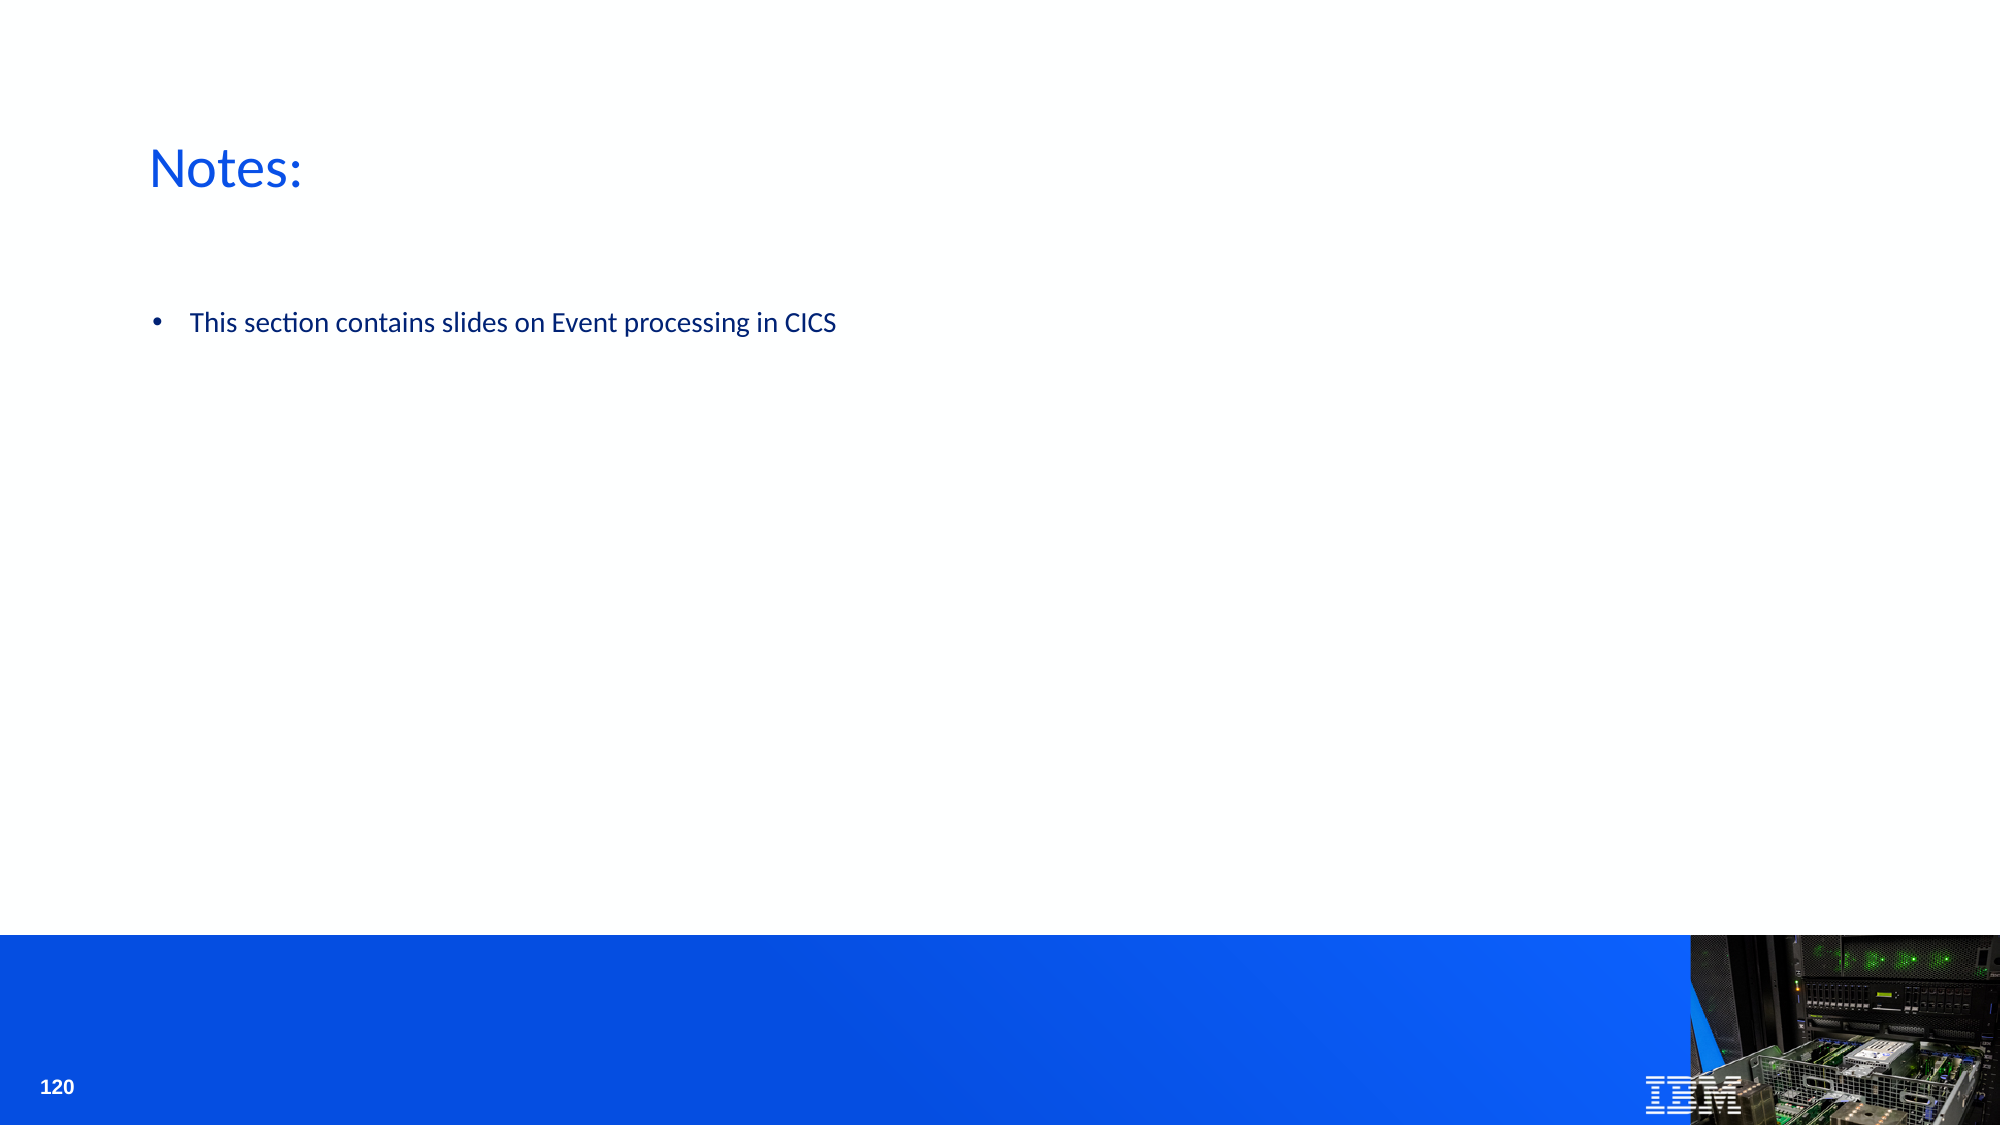

# Notes:
This section contains slides on Event processing in CICS
120